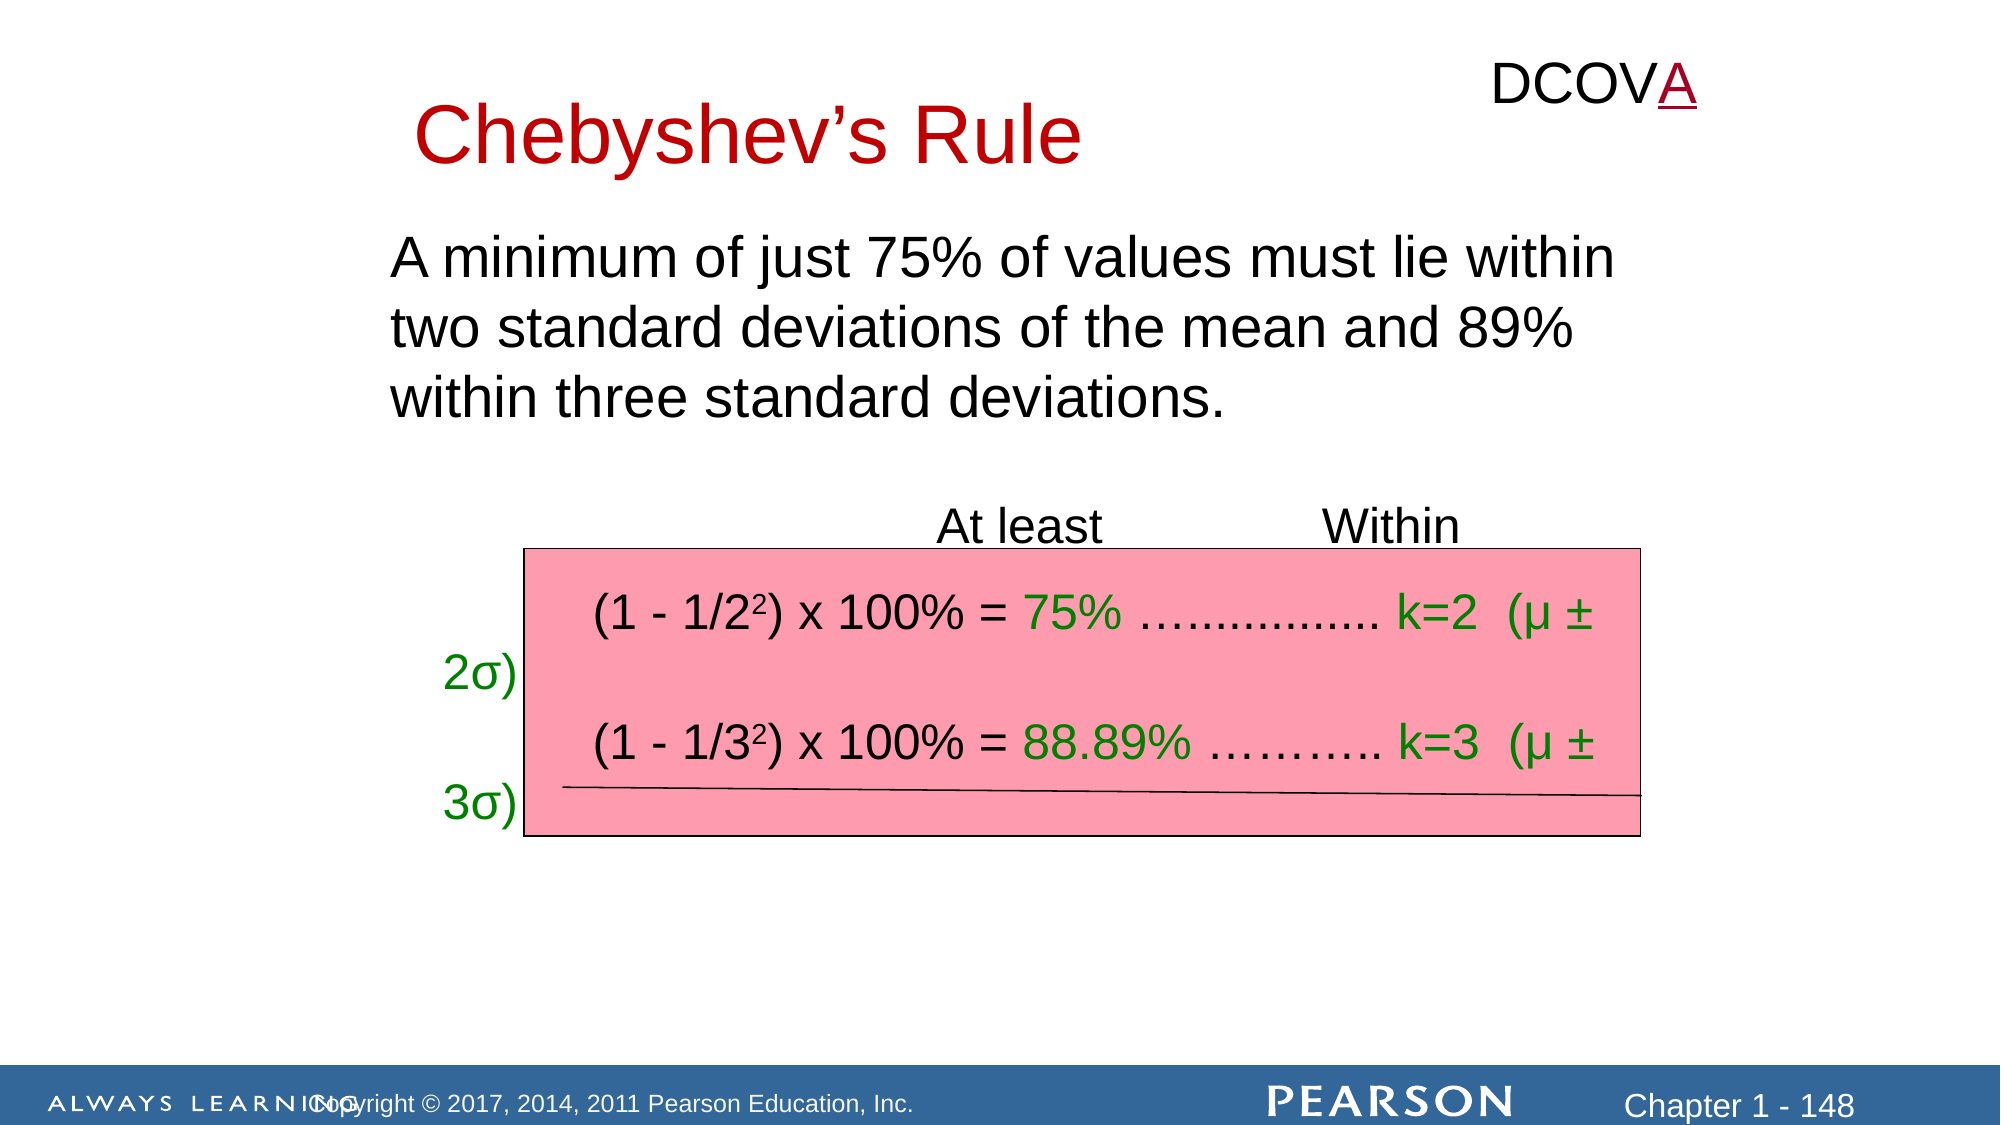

DCOVA
Chebyshev’s Rule
A minimum of just 75% of values must lie within two standard deviations of the mean and 89% within three standard deviations.

		(1 - 1/22) x 100% = 75% ….............. k=2  (μ ± 2σ)
		(1 - 1/32) x 100% = 88.89% ……….. k=3  (μ ± 3σ)
Within
At least